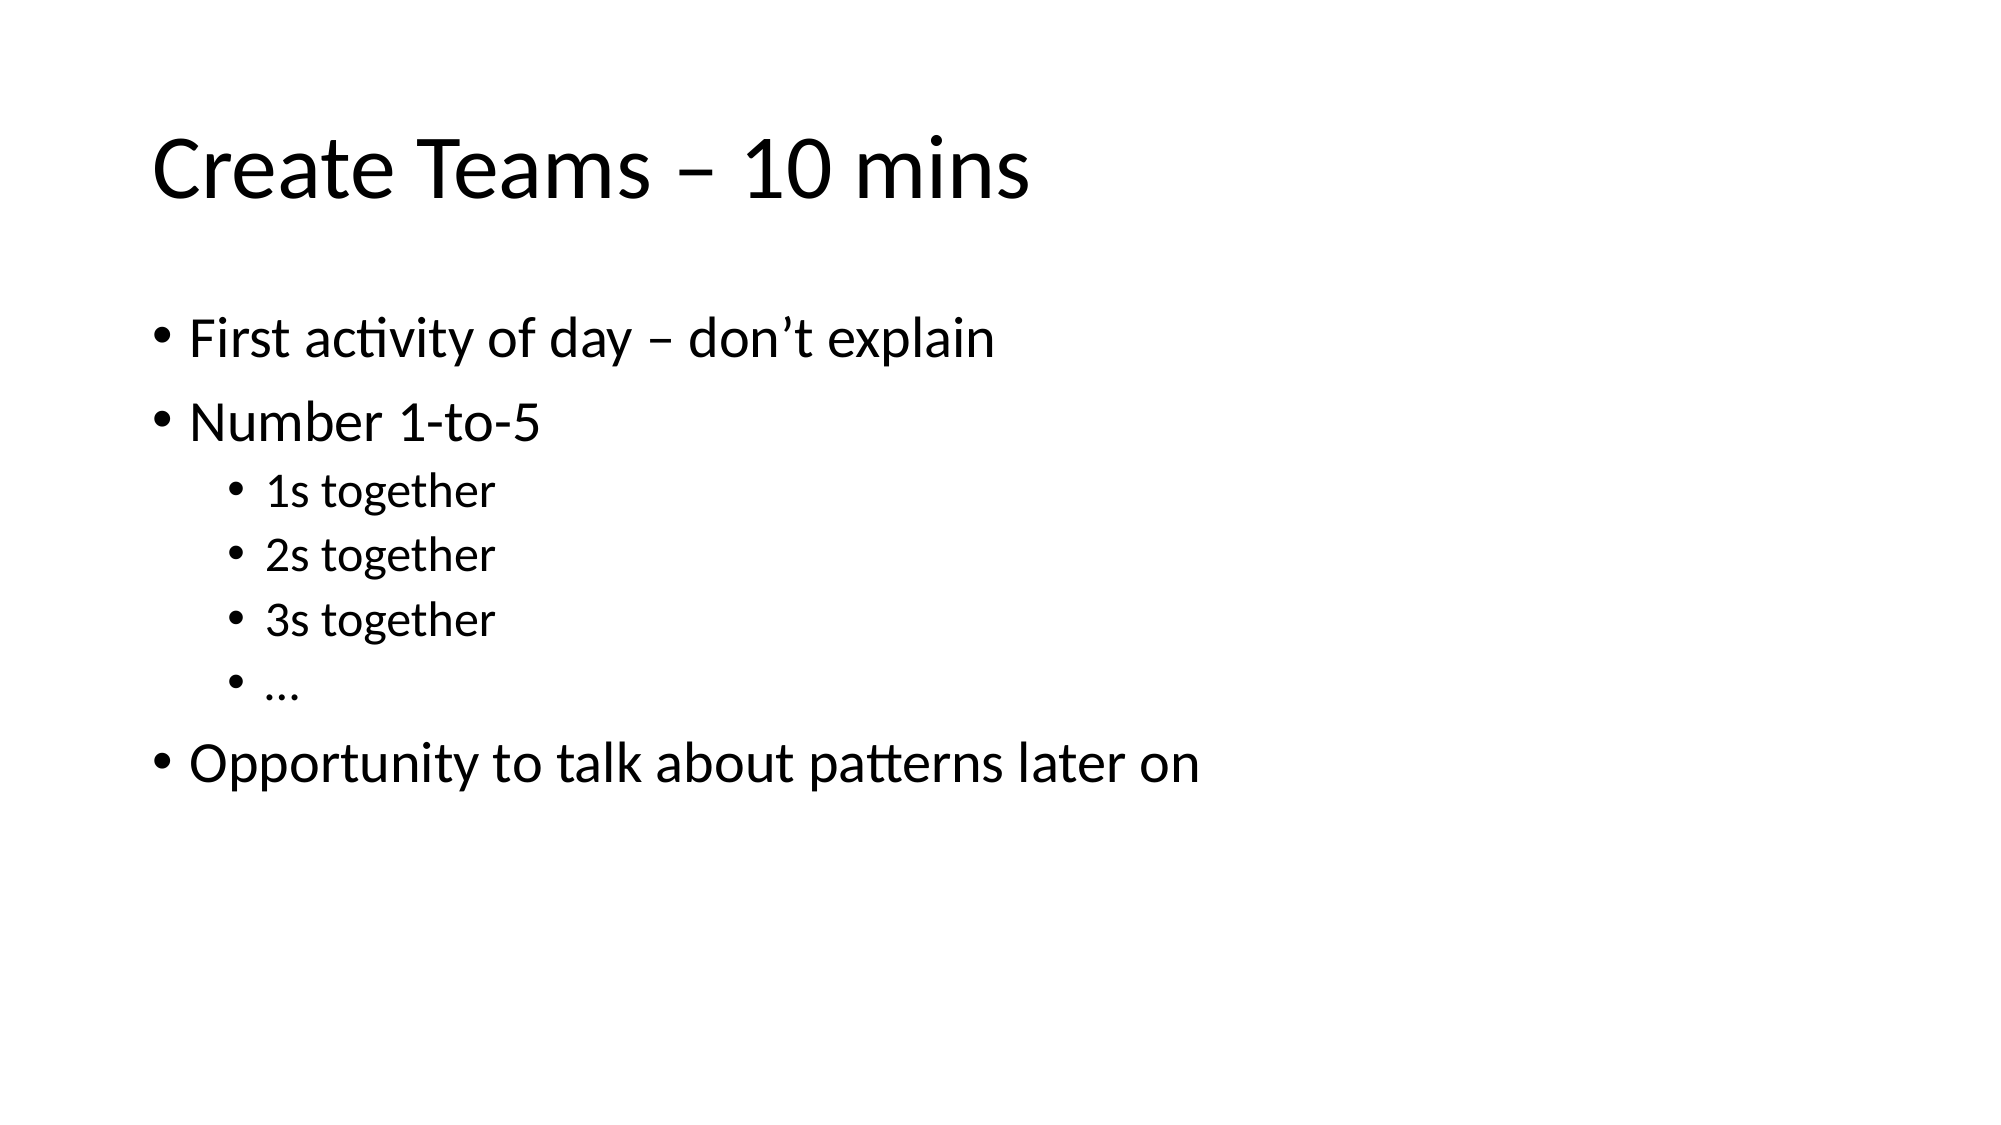

# Create Teams – 10 mins
First activity of day – don’t explain
Number 1-to-5
1s together
2s together
3s together
…
Opportunity to talk about patterns later on